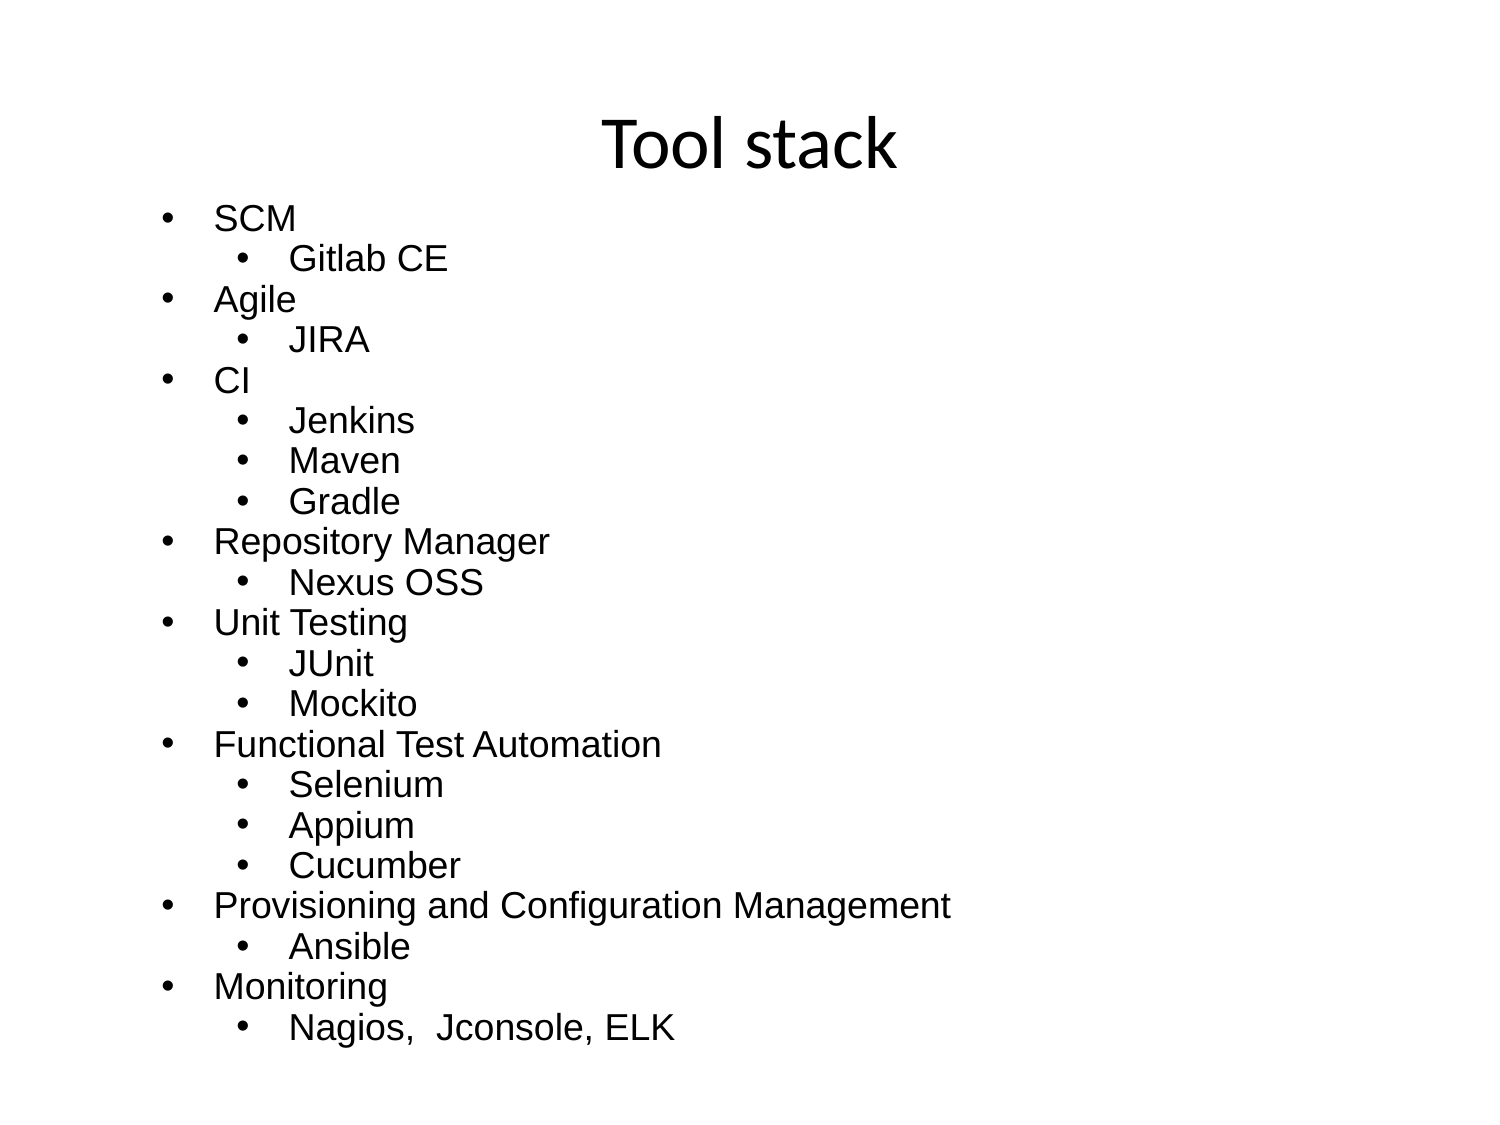

# Tool stack
SCM
Gitlab CE
Agile
JIRA
CI
Jenkins
Maven
Gradle
Repository Manager
Nexus OSS
Unit Testing
JUnit
Mockito
Functional Test Automation
Selenium
Appium
Cucumber
Provisioning and Configuration Management
Ansible
Monitoring
Nagios,  Jconsole, ELK
CI